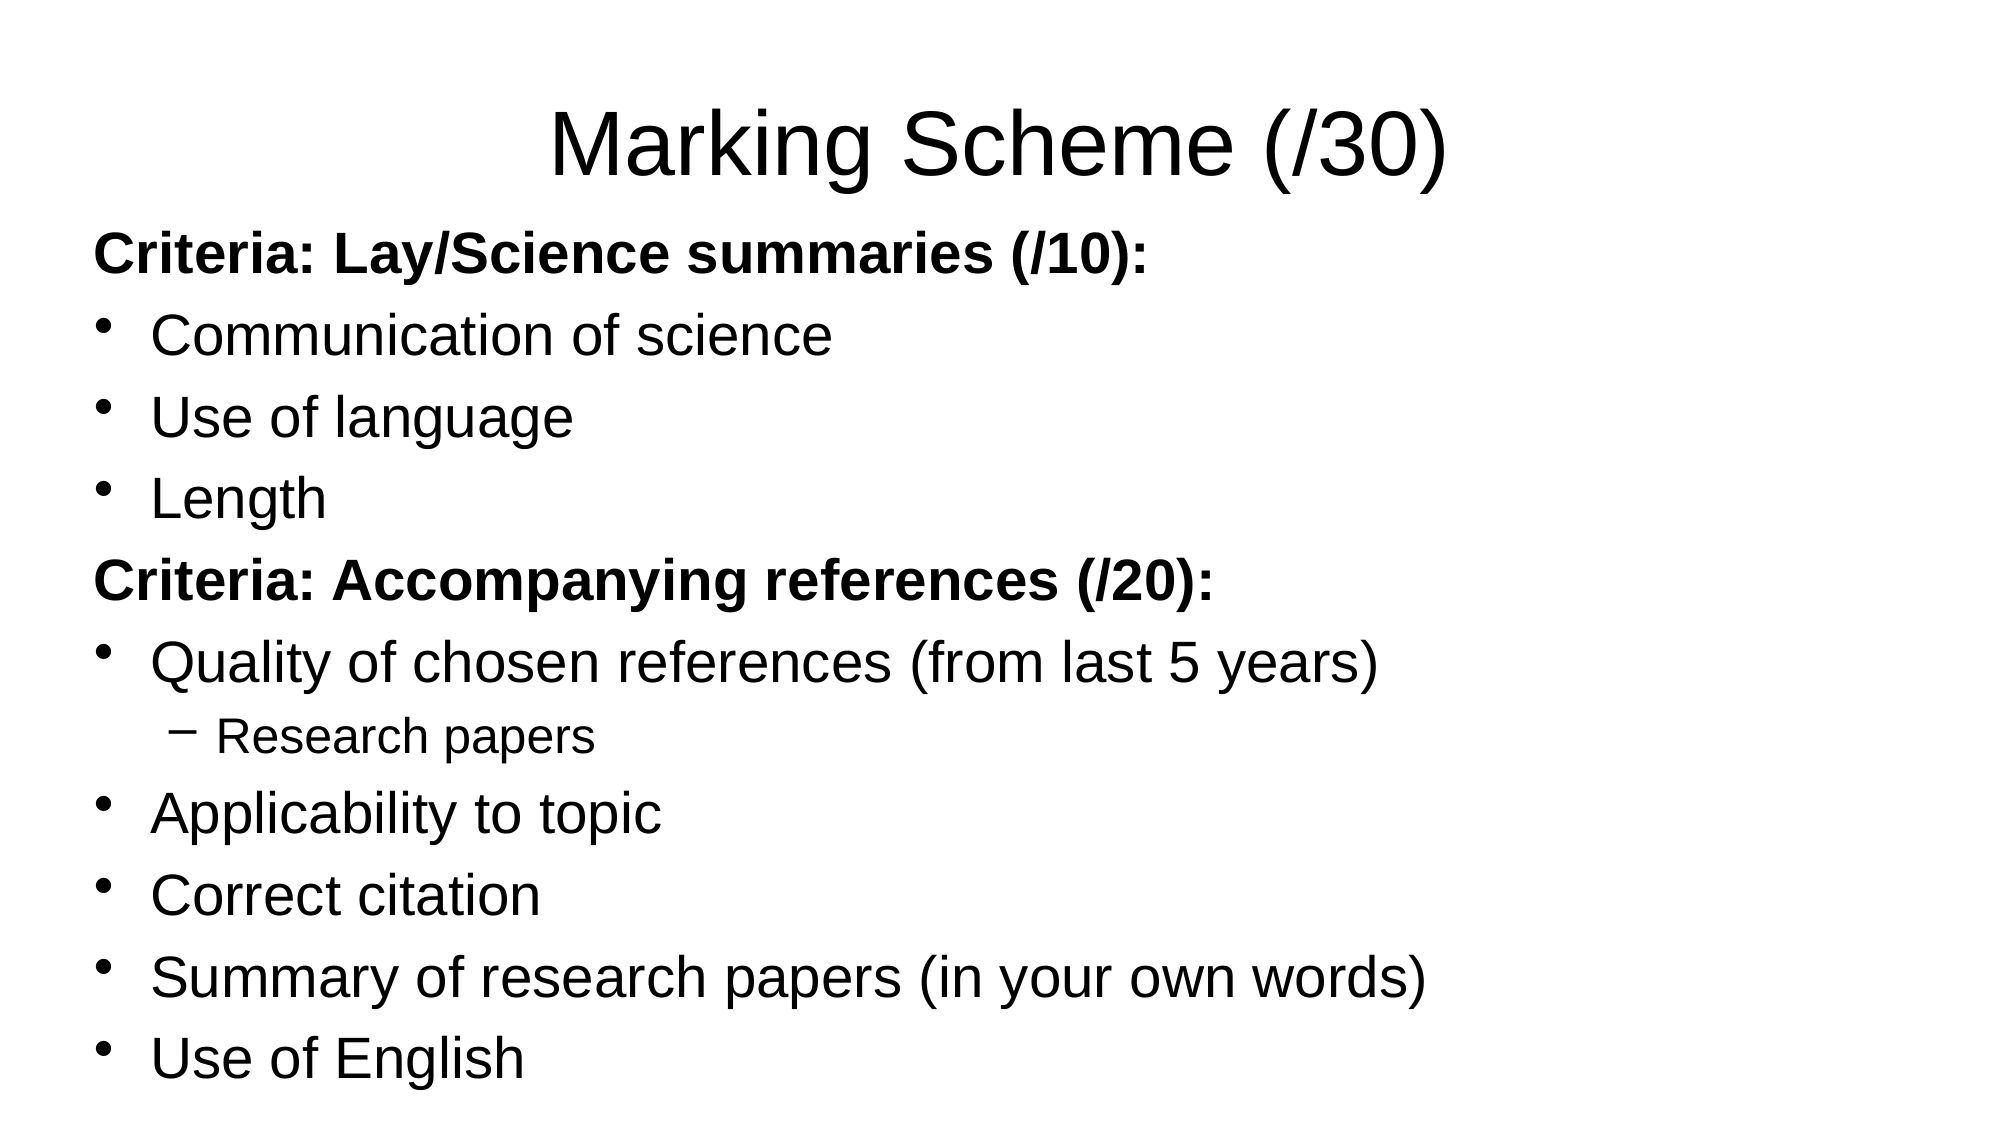

# Marking Scheme (/30)
Criteria: Lay/Science summaries (/10):
Communication of science
Use of language
Length
Criteria: Accompanying references (/20):
Quality of chosen references (from last 5 years)
Research papers
Applicability to topic
Correct citation
Summary of research papers (in your own words)
Use of English